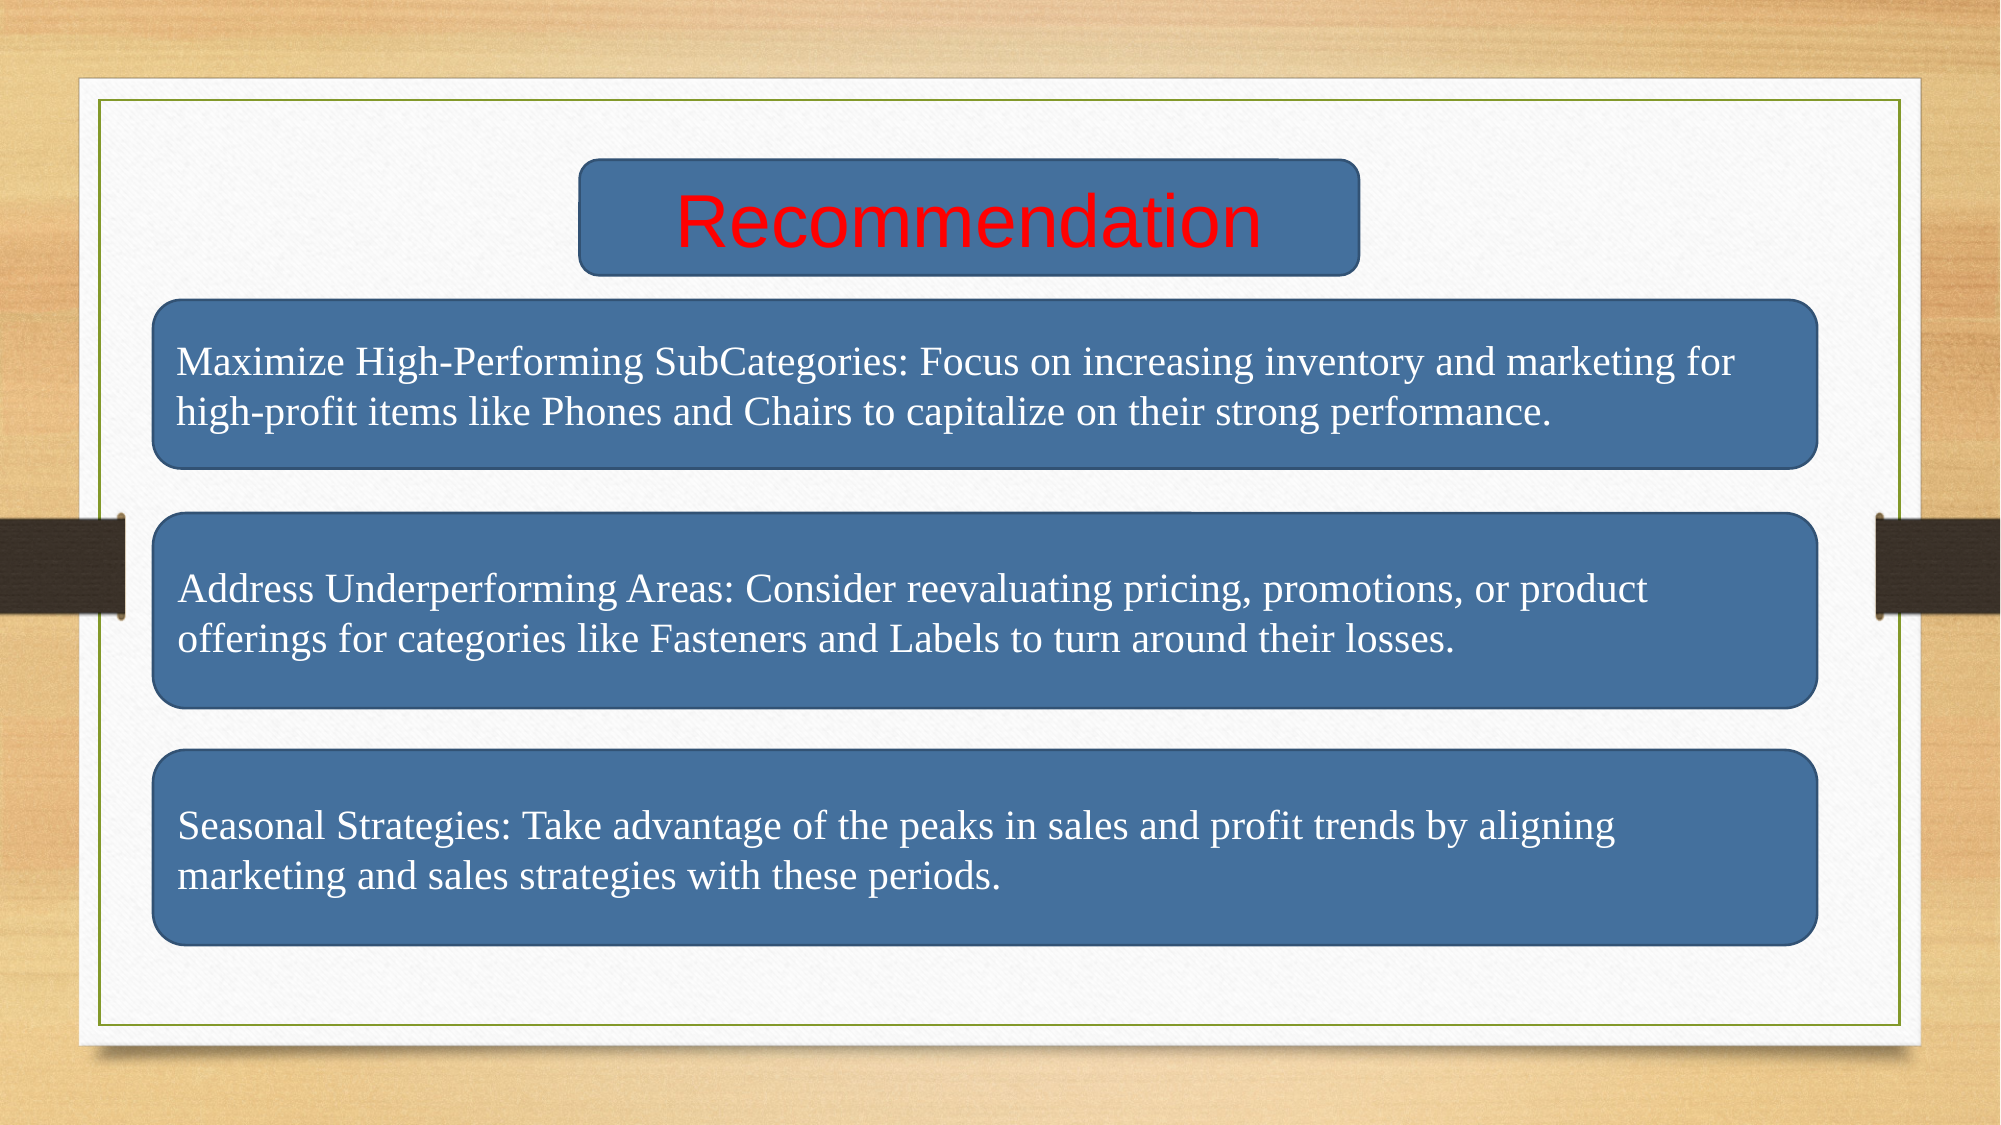

Recommendation
Maximize High-Performing SubCategories: Focus on increasing inventory and marketing for high-profit items like Phones and Chairs to capitalize on their strong performance.
Address Underperforming Areas: Consider reevaluating pricing, promotions, or product offerings for categories like Fasteners and Labels to turn around their losses.
Seasonal Strategies: Take advantage of the peaks in sales and profit trends by aligning marketing and sales strategies with these periods.